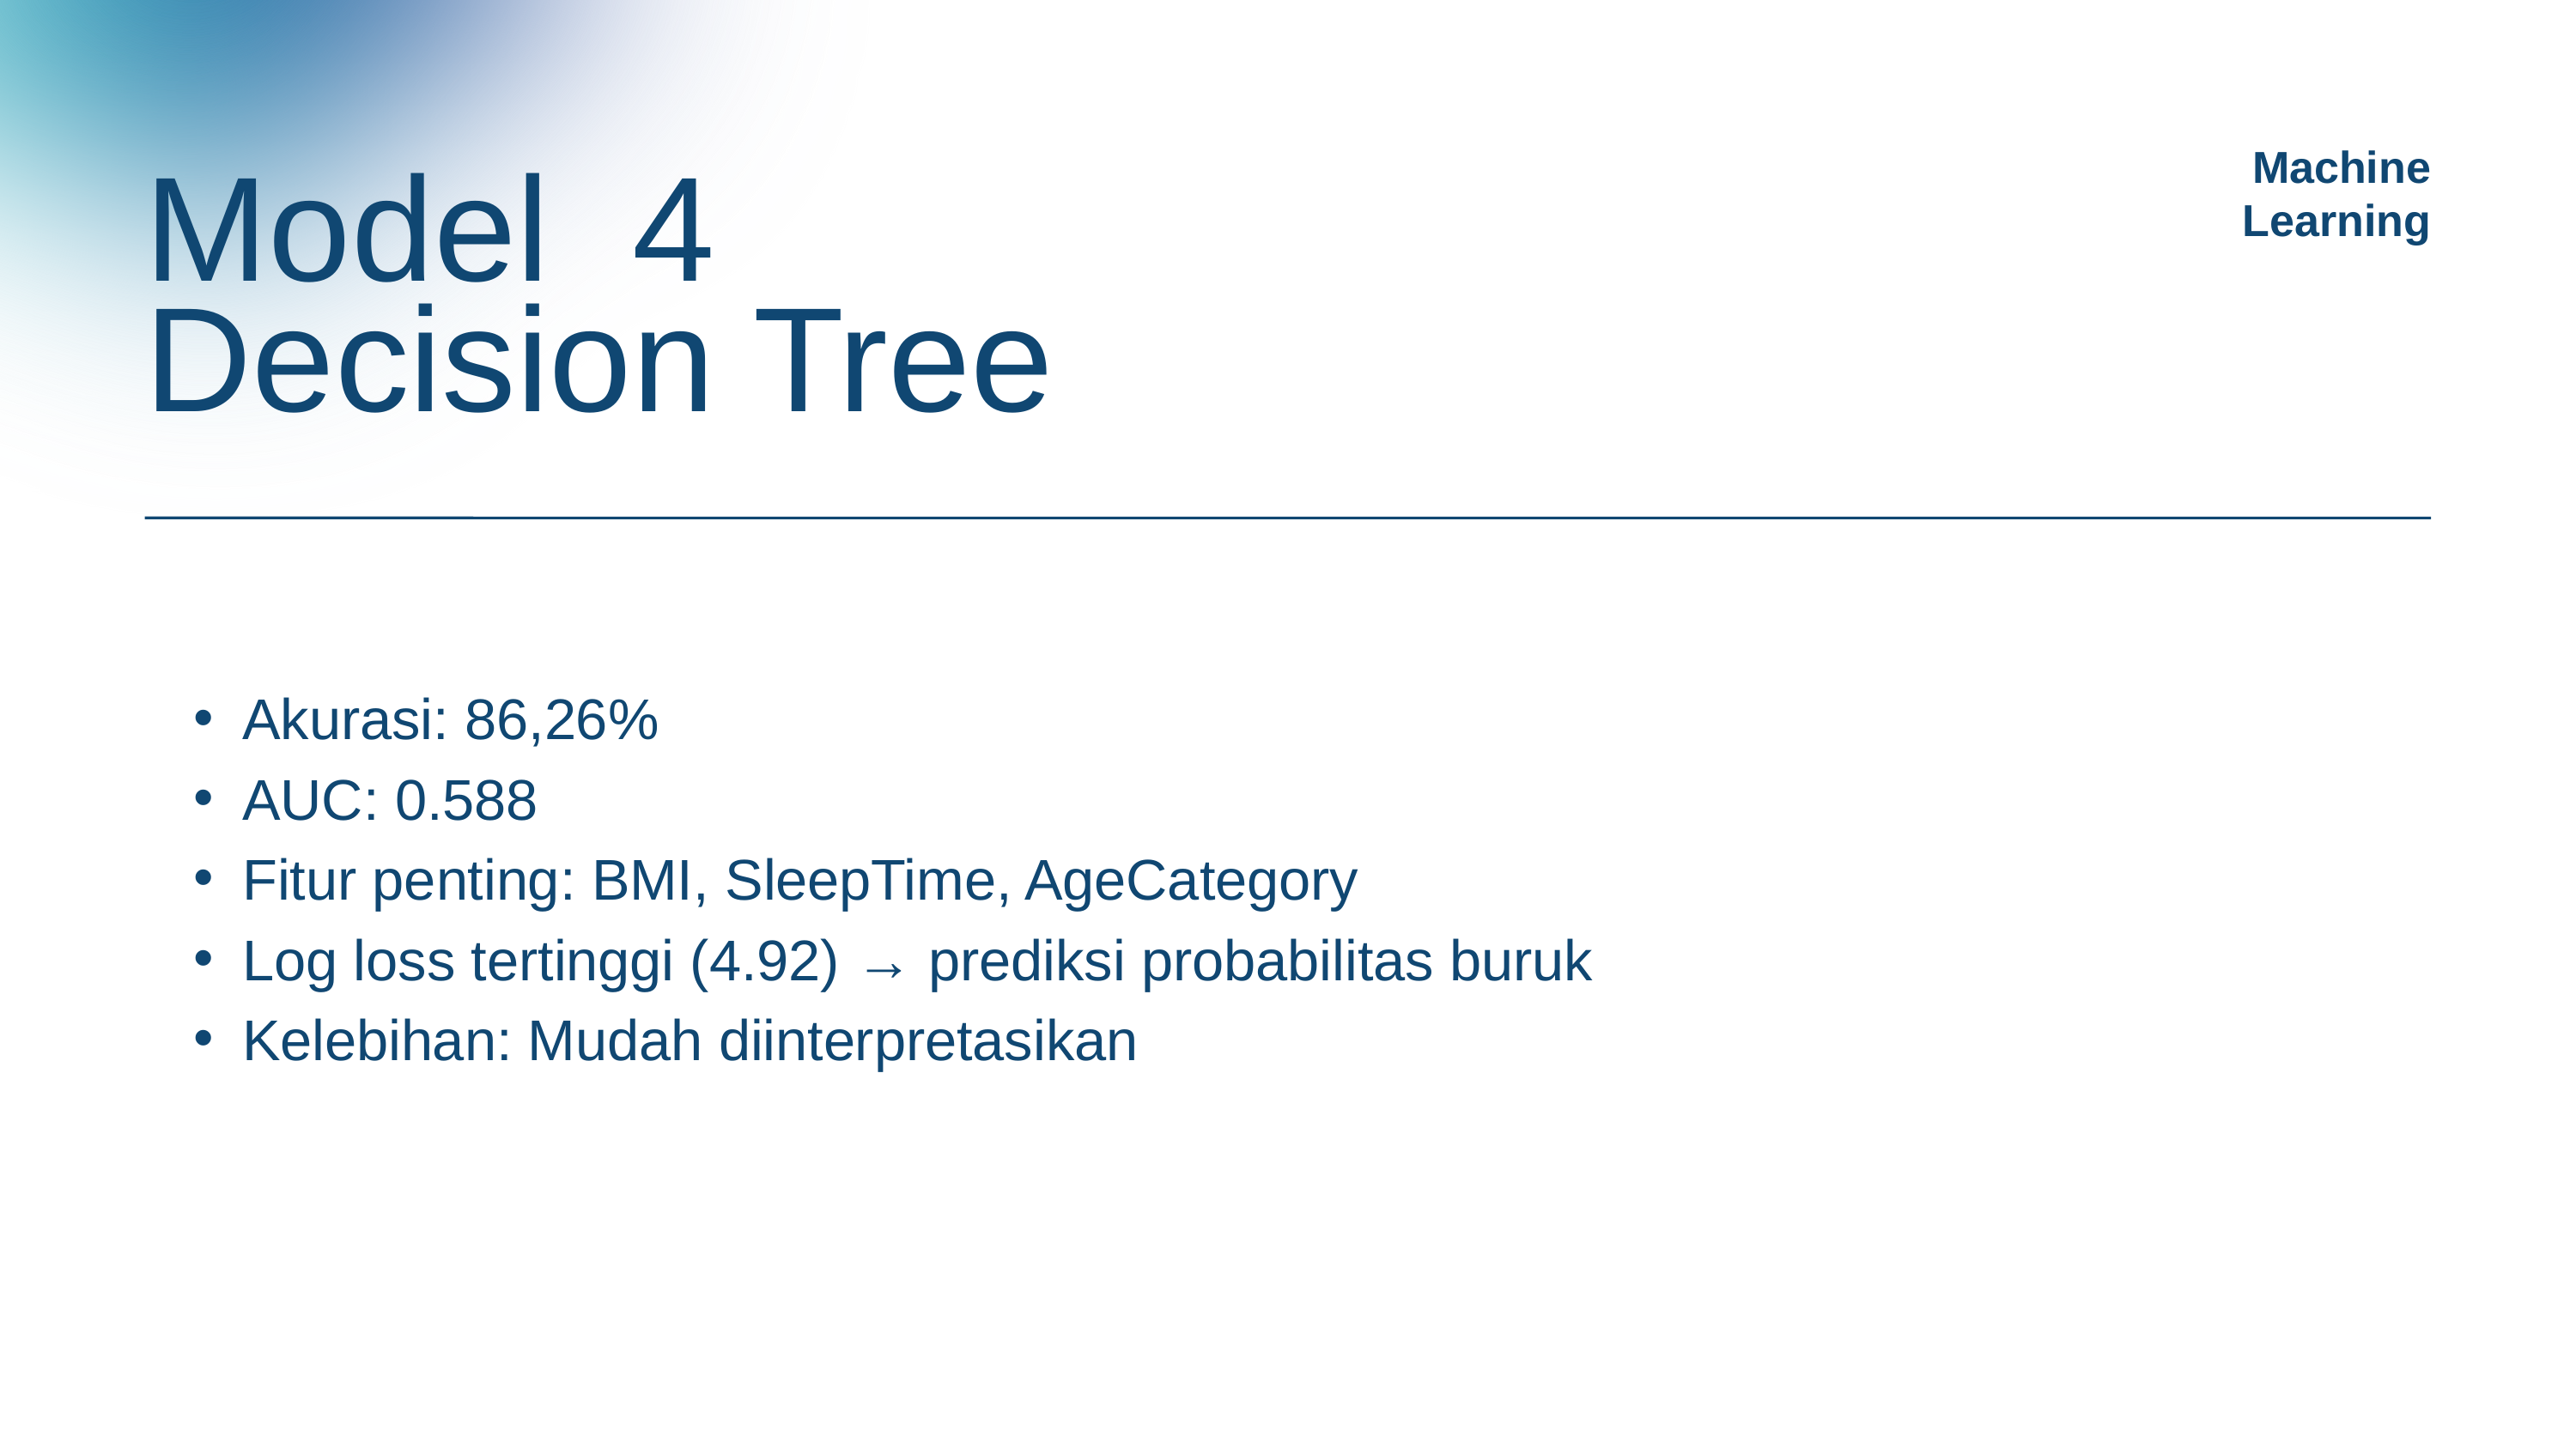

Machine Learning
Model  4
Decision Tree

Akurasi: 86,26%
AUC: 0.588
Fitur penting: BMI, SleepTime, AgeCategory
Log loss tertinggi (4.92) → prediksi probabilitas buruk
Kelebihan: Mudah diinterpretasikan